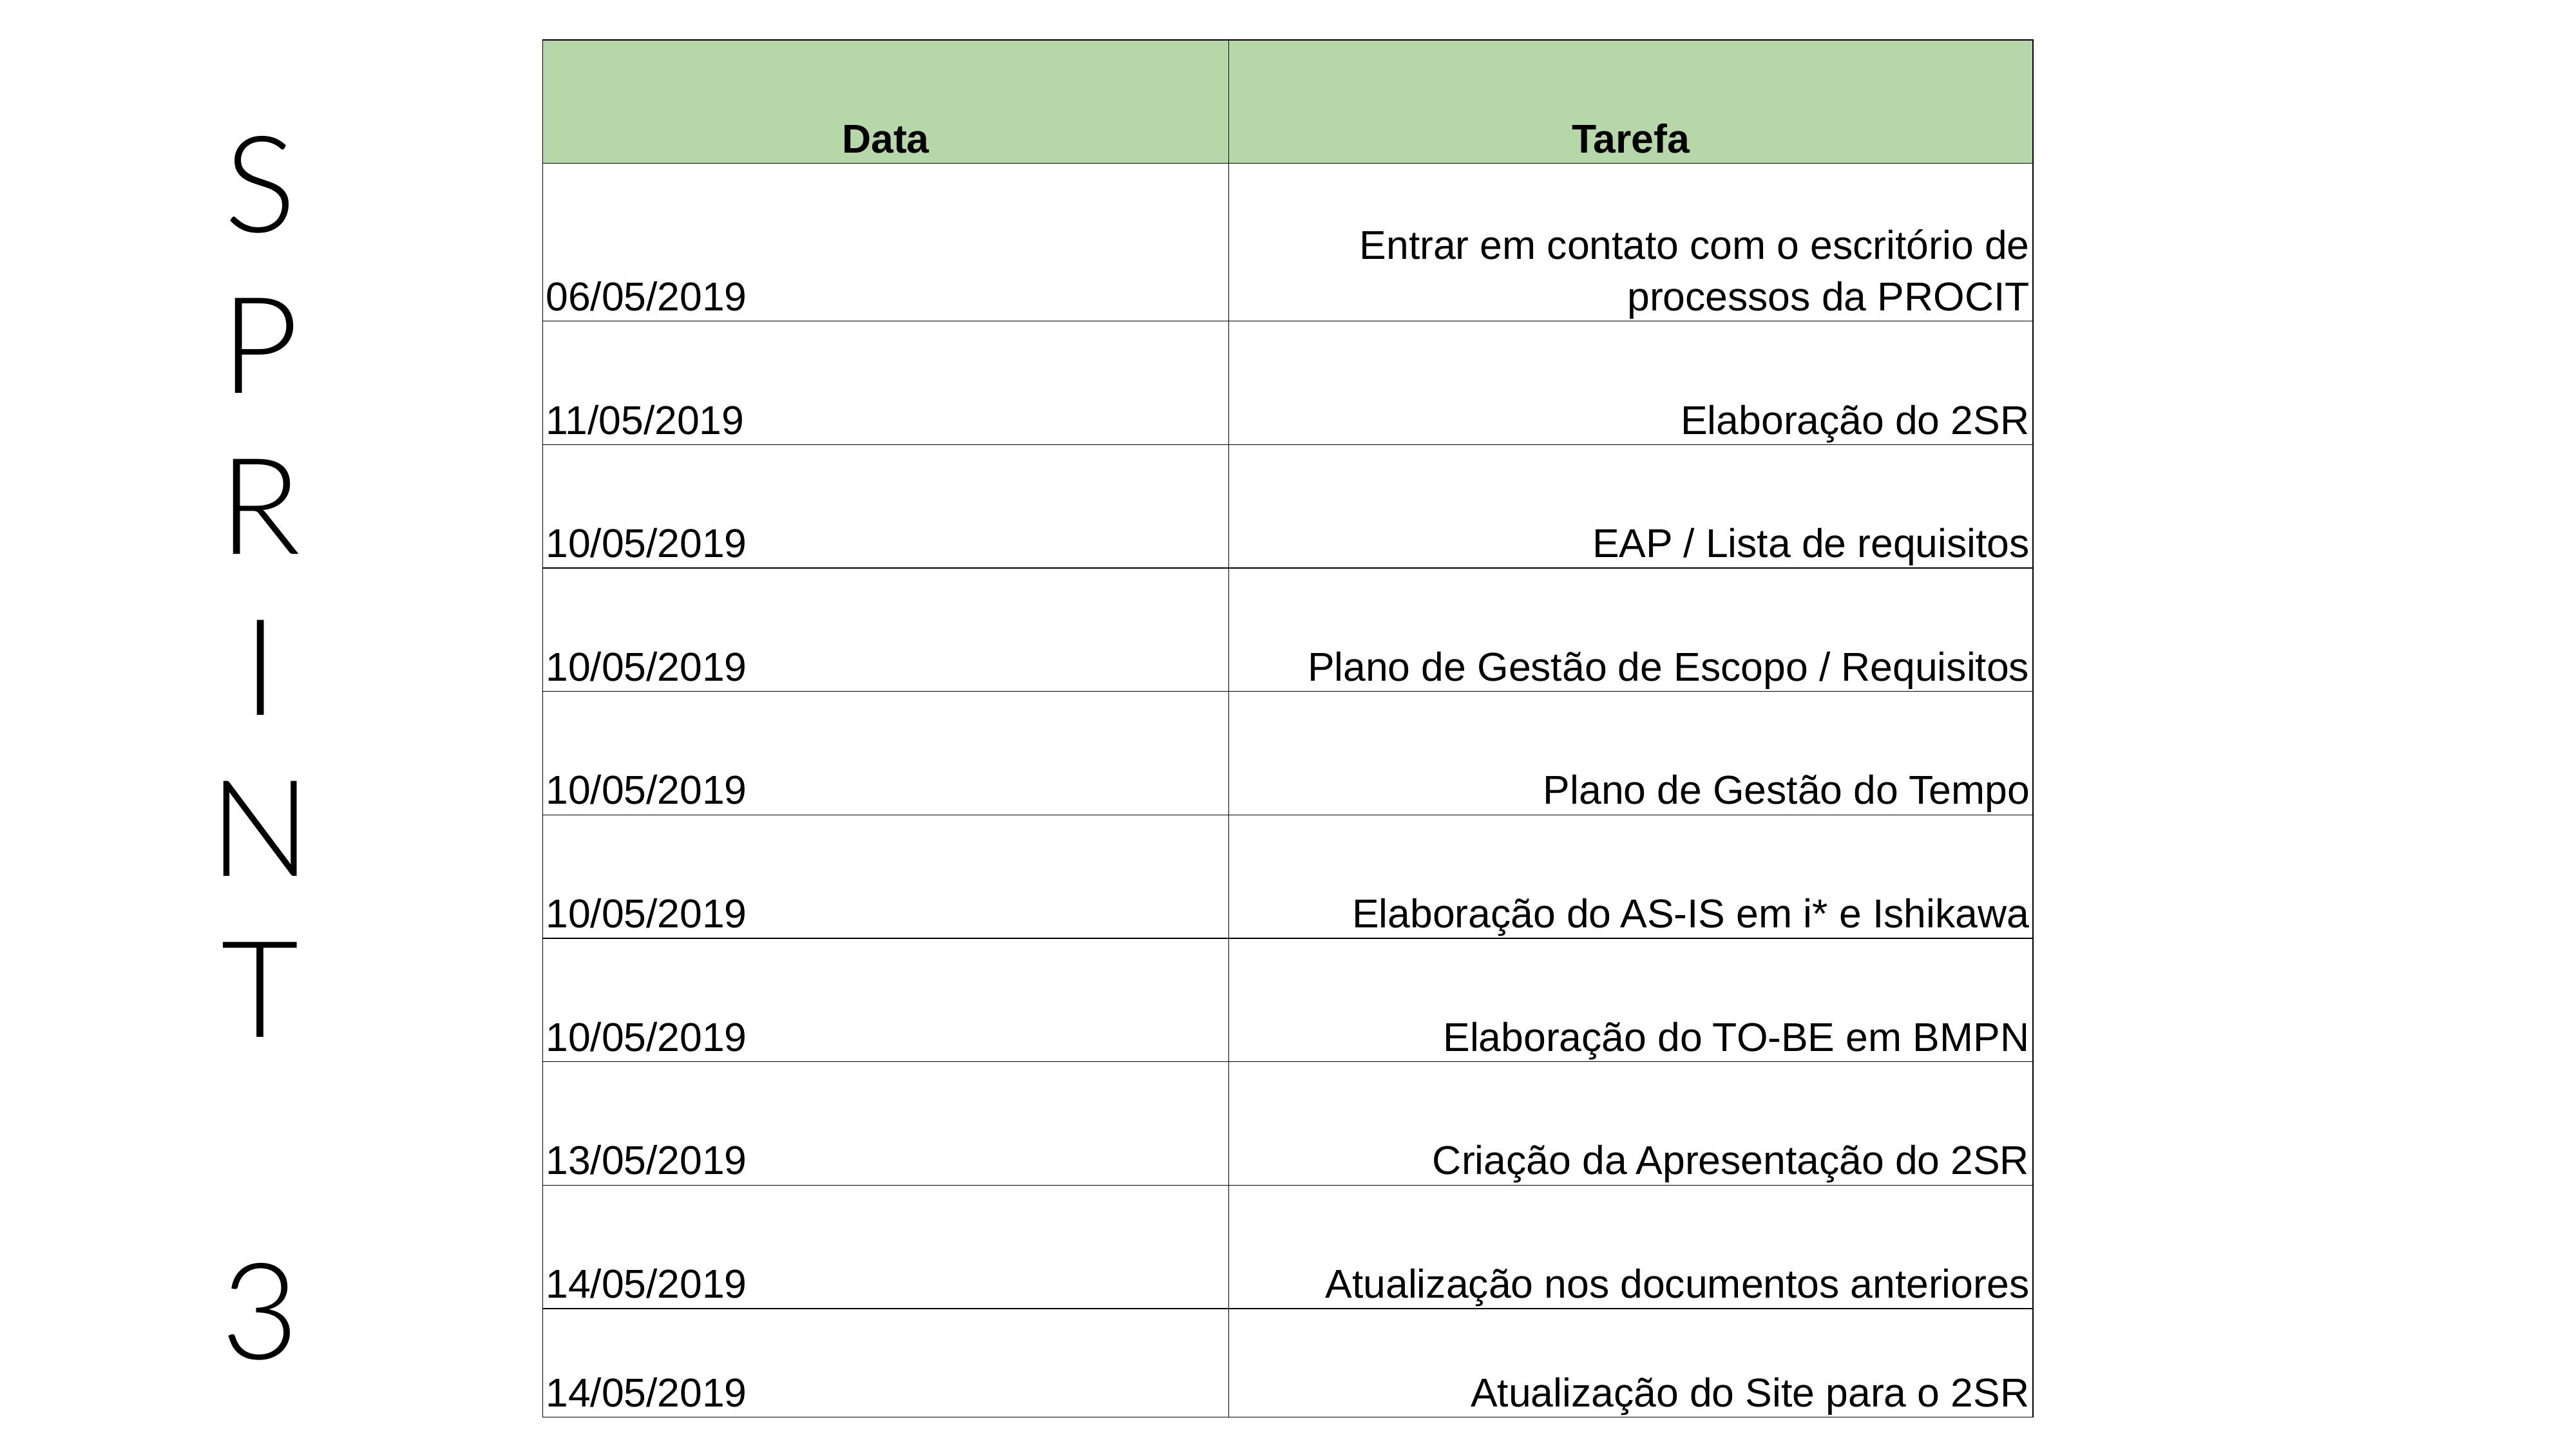

| Data | Tarefa |
| --- | --- |
| 06/05/2019 | Entrar em contato com o escritório de processos da PROCIT |
| 11/05/2019 | Elaboração do 2SR |
| 10/05/2019 | EAP / Lista de requisitos |
| 10/05/2019 | Plano de Gestão de Escopo / Requisitos |
| 10/05/2019 | Plano de Gestão do Tempo |
| 10/05/2019 | Elaboração do AS-IS em i\* e Ishikawa |
| 10/05/2019 | Elaboração do TO-BE em BMPN |
| 13/05/2019 | Criação da Apresentação do 2SR |
| 14/05/2019 | Atualização nos documentos anteriores |
| 14/05/2019 | Atualização do Site para o 2SR |
S
P
R
I
N
T

3